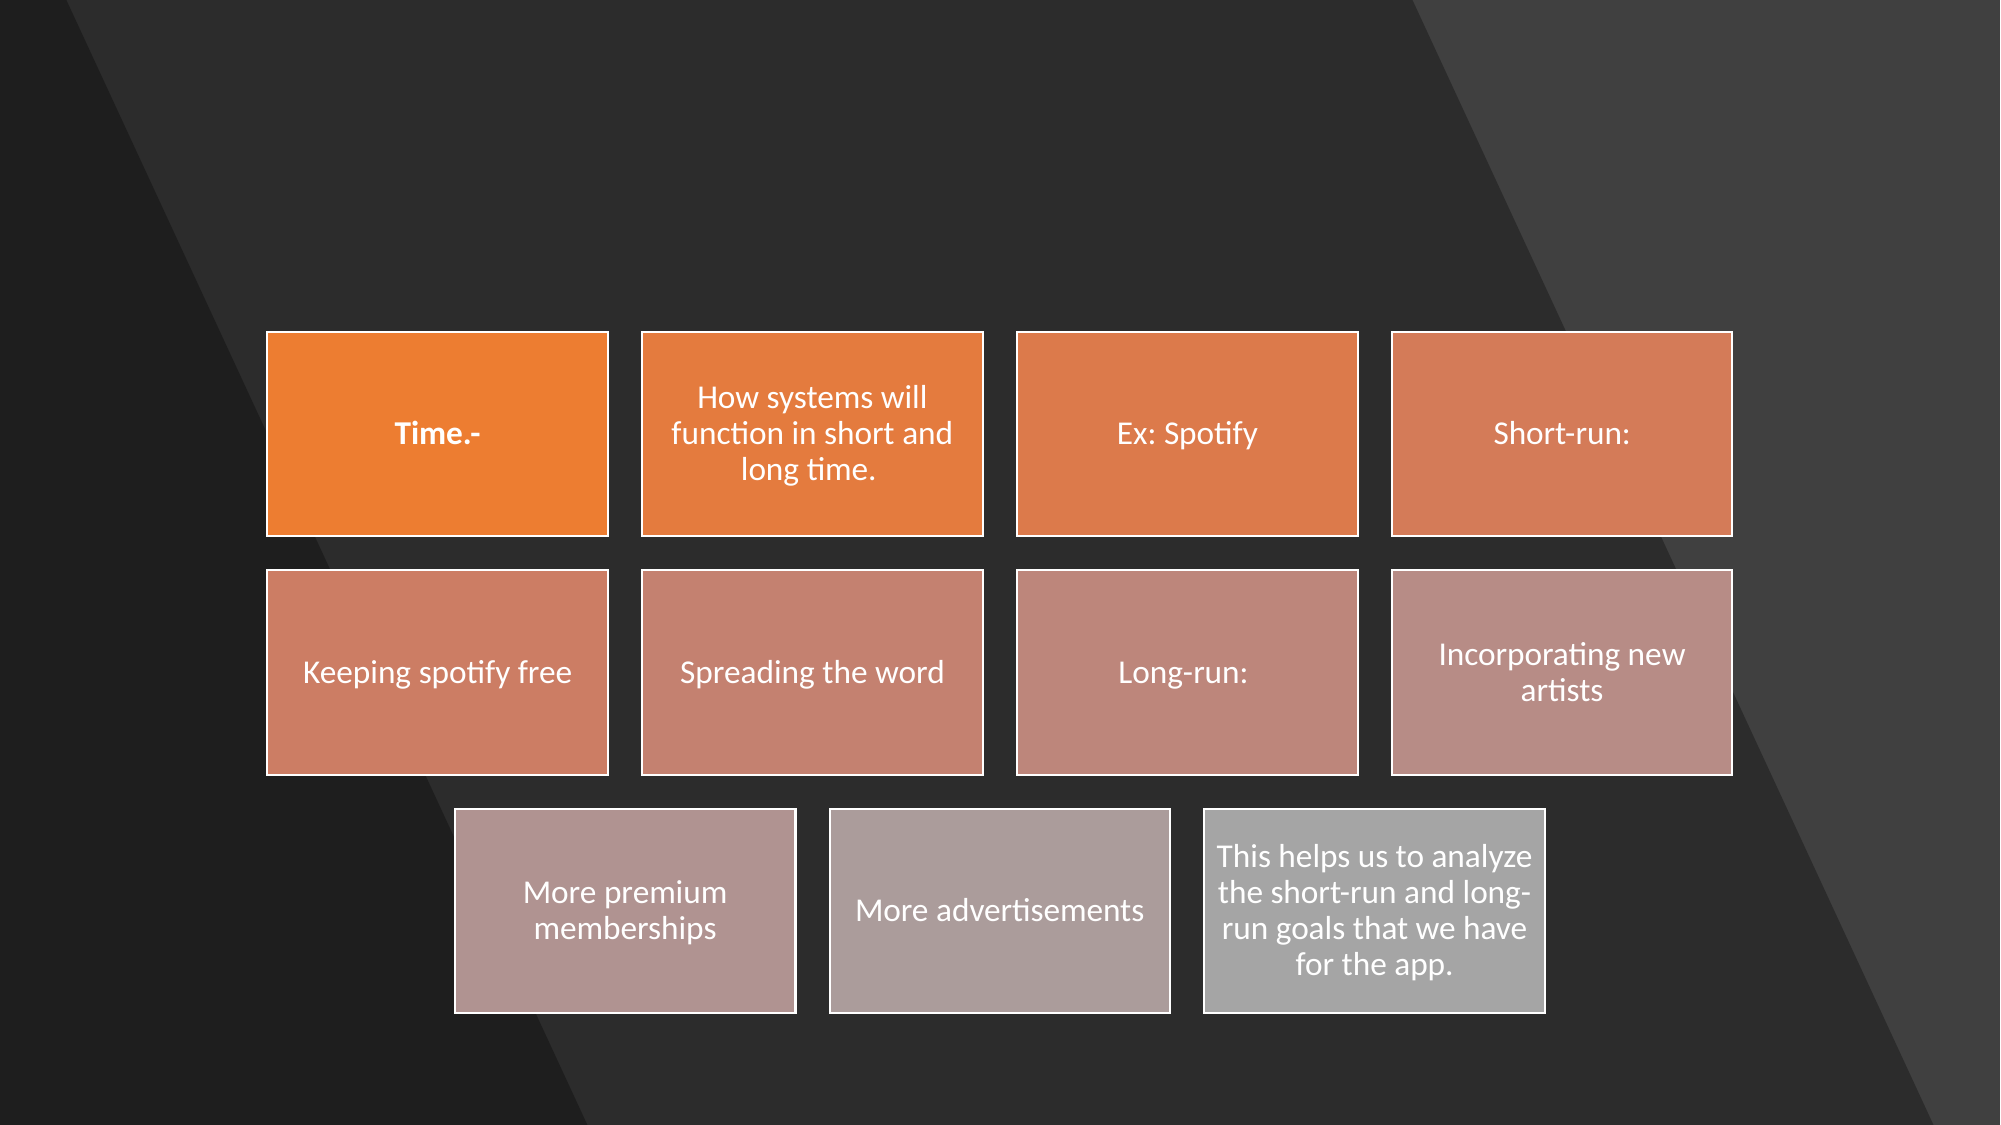

#
Time.-
How systems will function in short and long time.
Ex: Spotify
Short-run:
Keeping spotify free
Spreading the word
Long-run:
Incorporating new artists
More premium memberships
More advertisements
This helps us to analyze the short-run and long-run goals that we have for the app.